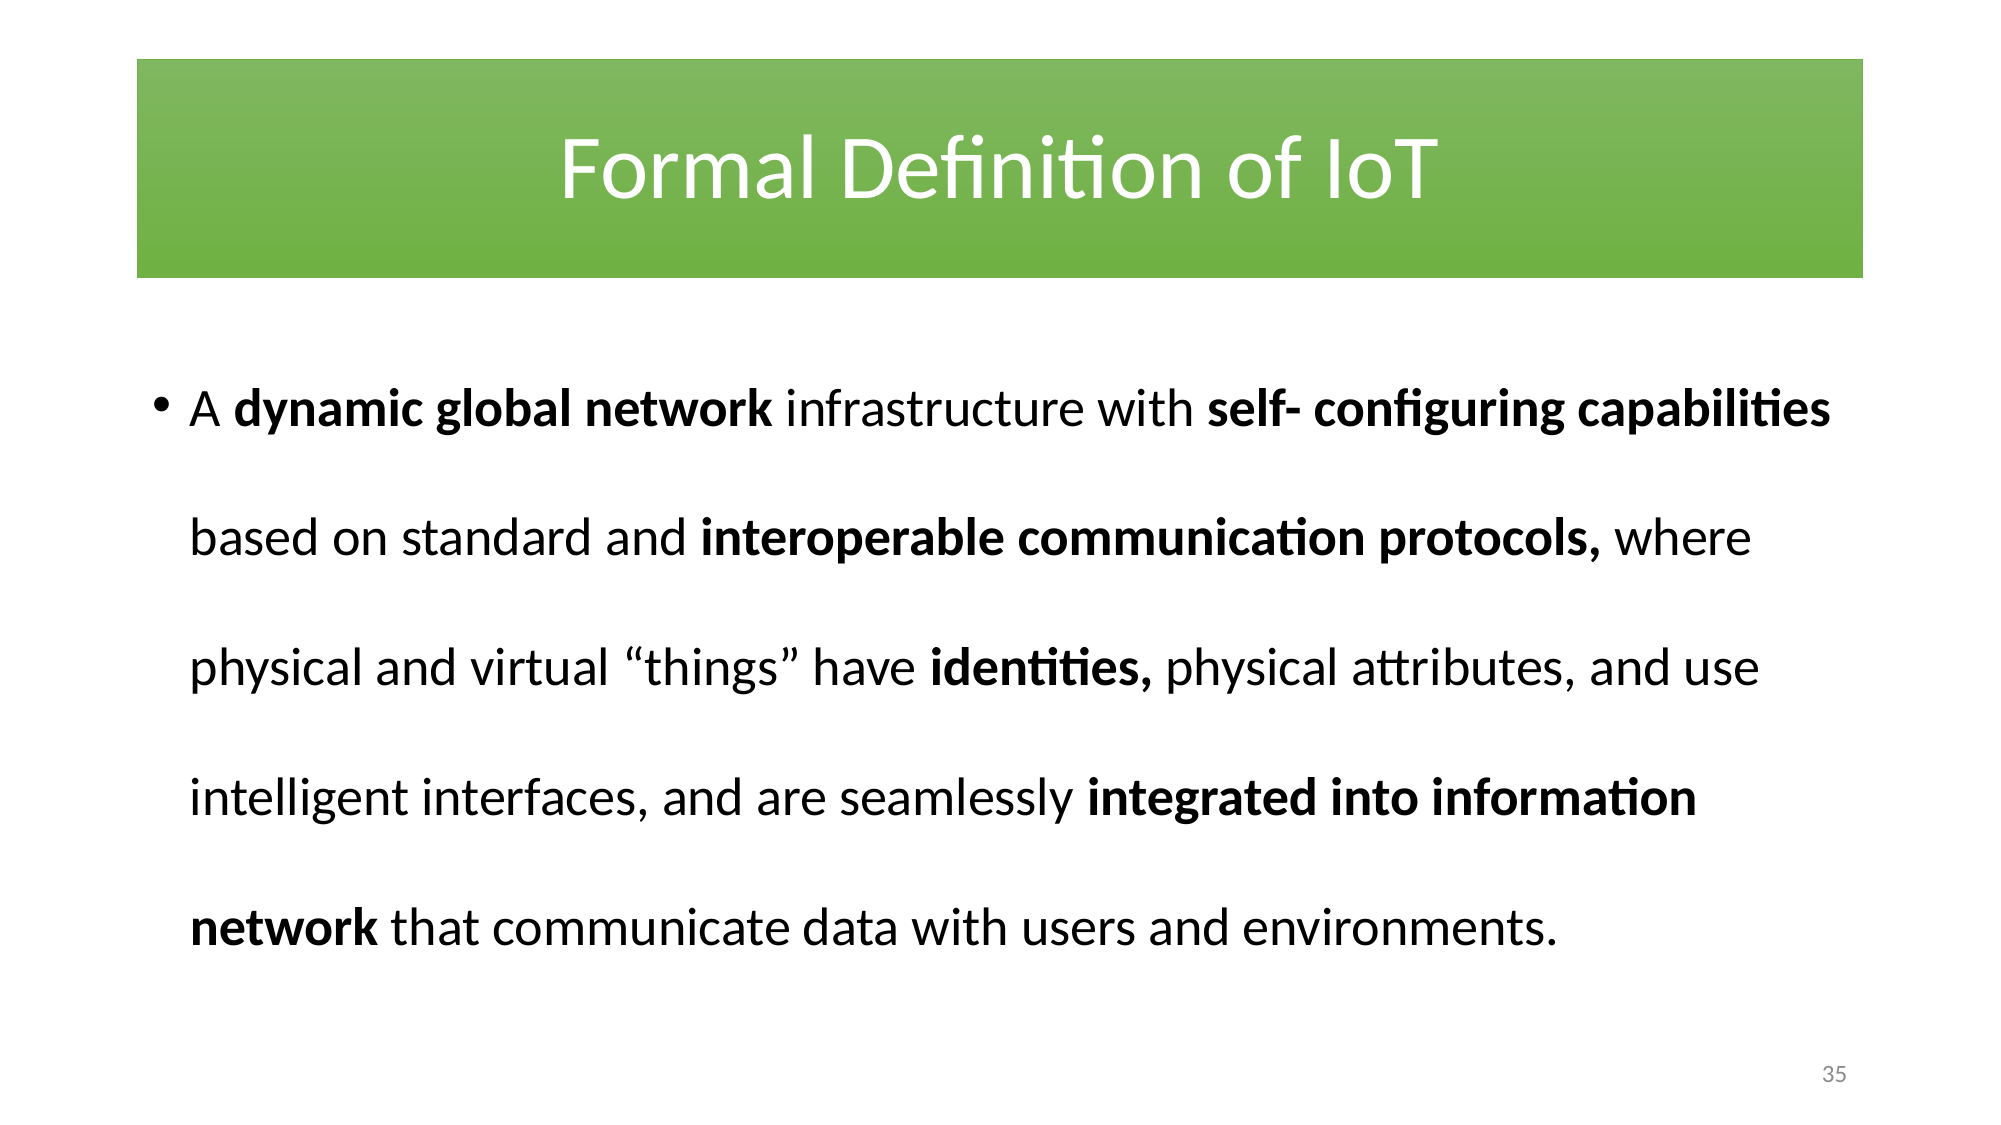

# Formal Definition of IoT
A dynamic global network infrastructure with self- configuring capabilities based on standard and interoperable communication protocols, where physical and virtual “things” have identities, physical attributes, and use intelligent interfaces, and are seamlessly integrated into information network that communicate data with users and environments.

35